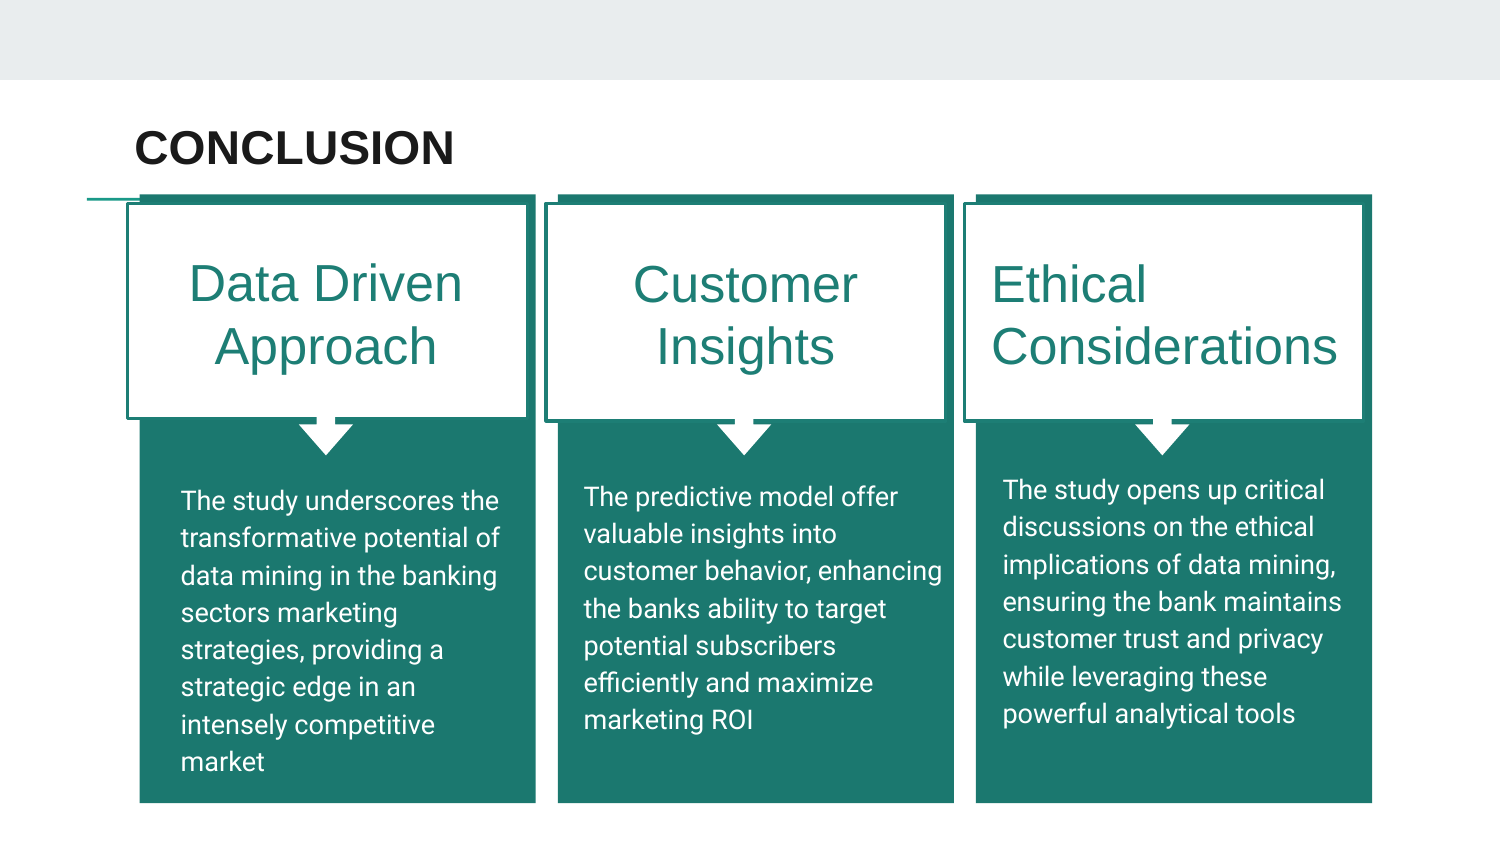

# CONCLUSION

Data Driven Approach

The study underscores the transformative potential of data mining in the banking sectors marketing strategies, providing a strategic edge in an intensely competitive market

Customer Insights

The predictive model offer valuable insights into customer behavior, enhancing the banks ability to target potential subscribers efficiently and maximize marketing ROI

Ethical Considerations

The study opens up critical discussions on the ethical implications of data mining, ensuring the bank maintains customer trust and privacy while leveraging these powerful analytical tools